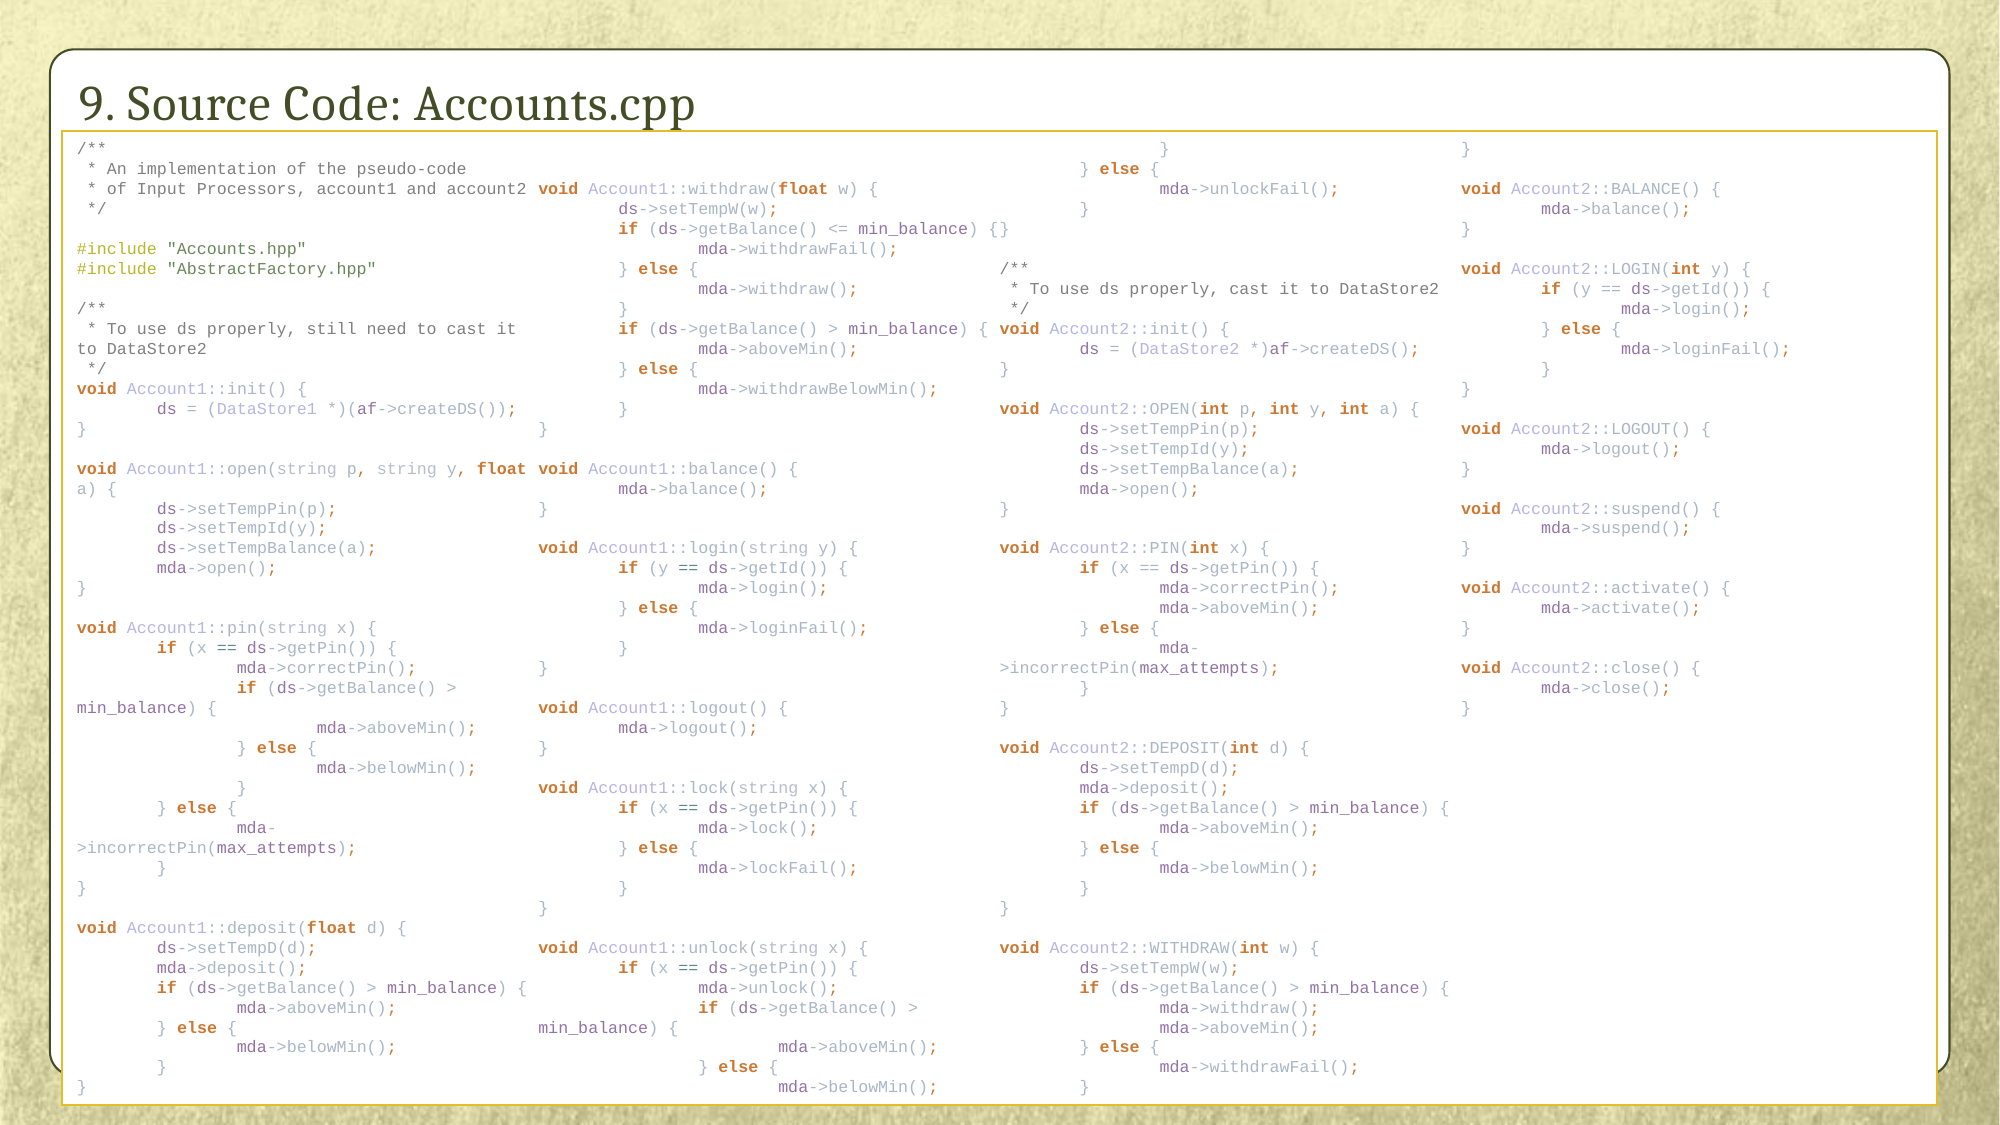

# 9. Source Code: Accounts.cpp
/**
 * An implementation of the pseudo-code
 * of Input Processors, account1 and account2
 */
#include "Accounts.hpp"
#include "AbstractFactory.hpp"
/**
 * To use ds properly, still need to cast it to DataStore2
 */
void Account1::init() {
        ds = (DataStore1 *)(af->createDS());
}
void Account1::open(string p, string y, float a) {
        ds->setTempPin(p);
        ds->setTempId(y);
        ds->setTempBalance(a);
        mda->open();
}
void Account1::pin(string x) {
        if (x == ds->getPin()) {
                mda->correctPin();
                if (ds->getBalance() > min_balance) {
                        mda->aboveMin();
                } else {
                        mda->belowMin();
                }
        } else {
                mda->incorrectPin(max_attempts);
        }
}
void Account1::deposit(float d) {
        ds->setTempD(d);
        mda->deposit();
        if (ds->getBalance() > min_balance) {
                mda->aboveMin();
        } else {
                mda->belowMin();
        }
}
void Account1::withdraw(float w) {
        ds->setTempW(w);
        if (ds->getBalance() <= min_balance) {
                mda->withdrawFail();
        } else {
                mda->withdraw();
        }
        if (ds->getBalance() > min_balance) {
                mda->aboveMin();
        } else {
                mda->withdrawBelowMin();
        }
}
void Account1::balance() {
        mda->balance();
}
void Account1::login(string y) {
        if (y == ds->getId()) {
                mda->login();
        } else {
                mda->loginFail();
        }
}
void Account1::logout() {
        mda->logout();
}
void Account1::lock(string x) {
        if (x == ds->getPin()) {
                mda->lock();
        } else {
                mda->lockFail();
        }
}
void Account1::unlock(string x) {
        if (x == ds->getPin()) {
                mda->unlock();
                if (ds->getBalance() > min_balance) {
                        mda->aboveMin();
                } else {
                        mda->belowMin();
                }
        } else {
                mda->unlockFail();
        }
}
/**
 * To use ds properly, cast it to DataStore2
 */
void Account2::init() {
        ds = (DataStore2 *)af->createDS();
}
void Account2::OPEN(int p, int y, int a) {
        ds->setTempPin(p);
        ds->setTempId(y);
        ds->setTempBalance(a);
        mda->open();
}
void Account2::PIN(int x) {
        if (x == ds->getPin()) {
                mda->correctPin();
                mda->aboveMin();
        } else {
                mda->incorrectPin(max_attempts);
        }
}
void Account2::DEPOSIT(int d) {
        ds->setTempD(d);
        mda->deposit();
        if (ds->getBalance() > min_balance) {
                mda->aboveMin();
        } else {
                mda->belowMin();
        }
}
void Account2::WITHDRAW(int w) {
        ds->setTempW(w);
        if (ds->getBalance() > min_balance) {
                mda->withdraw();
                mda->aboveMin();
        } else {
                mda->withdrawFail();
        }
}
void Account2::BALANCE() {
        mda->balance();
}
void Account2::LOGIN(int y) {
        if (y == ds->getId()) {
                mda->login();
        } else {
                mda->loginFail();
        }
}
void Account2::LOGOUT() {
        mda->logout();
}
void Account2::suspend() {
        mda->suspend();
}
void Account2::activate() {
        mda->activate();
}
void Account2::close() {
        mda->close();
}
CS586 by Dr Bogdan Korel @ IIT